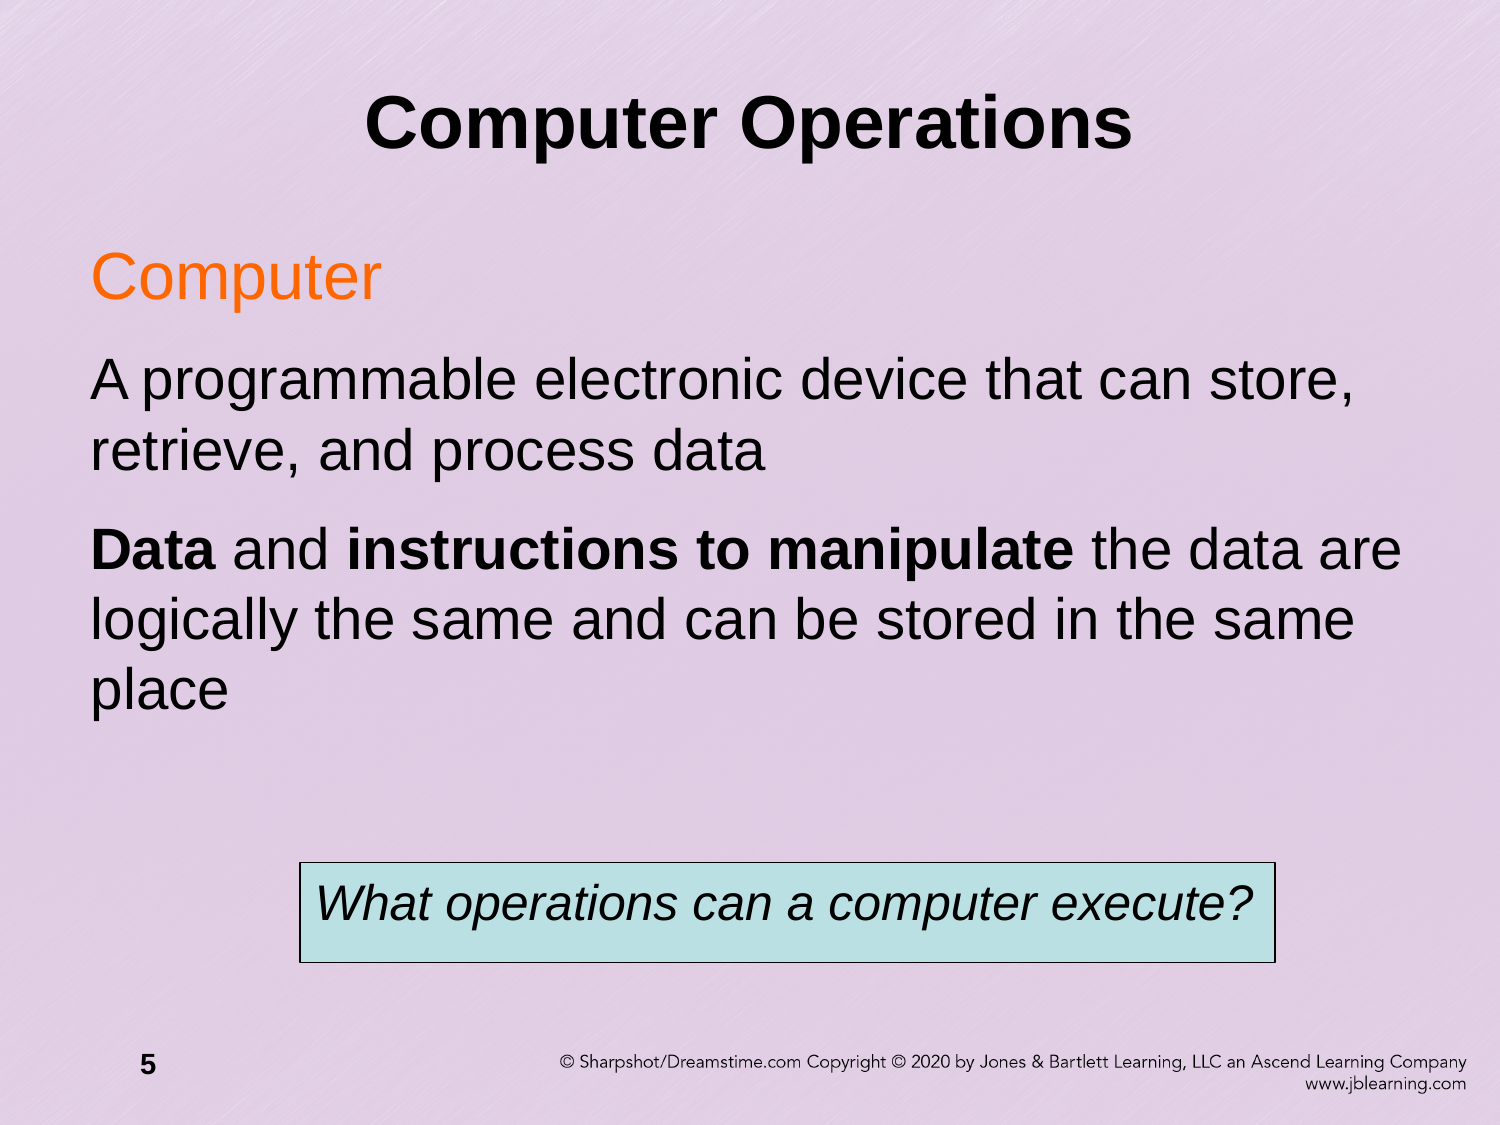

# Computer Operations
Computer
A programmable electronic device that can store, retrieve, and process data
Data and instructions to manipulate the data are logically the same and can be stored in the same place

What operations can a computer execute?
5